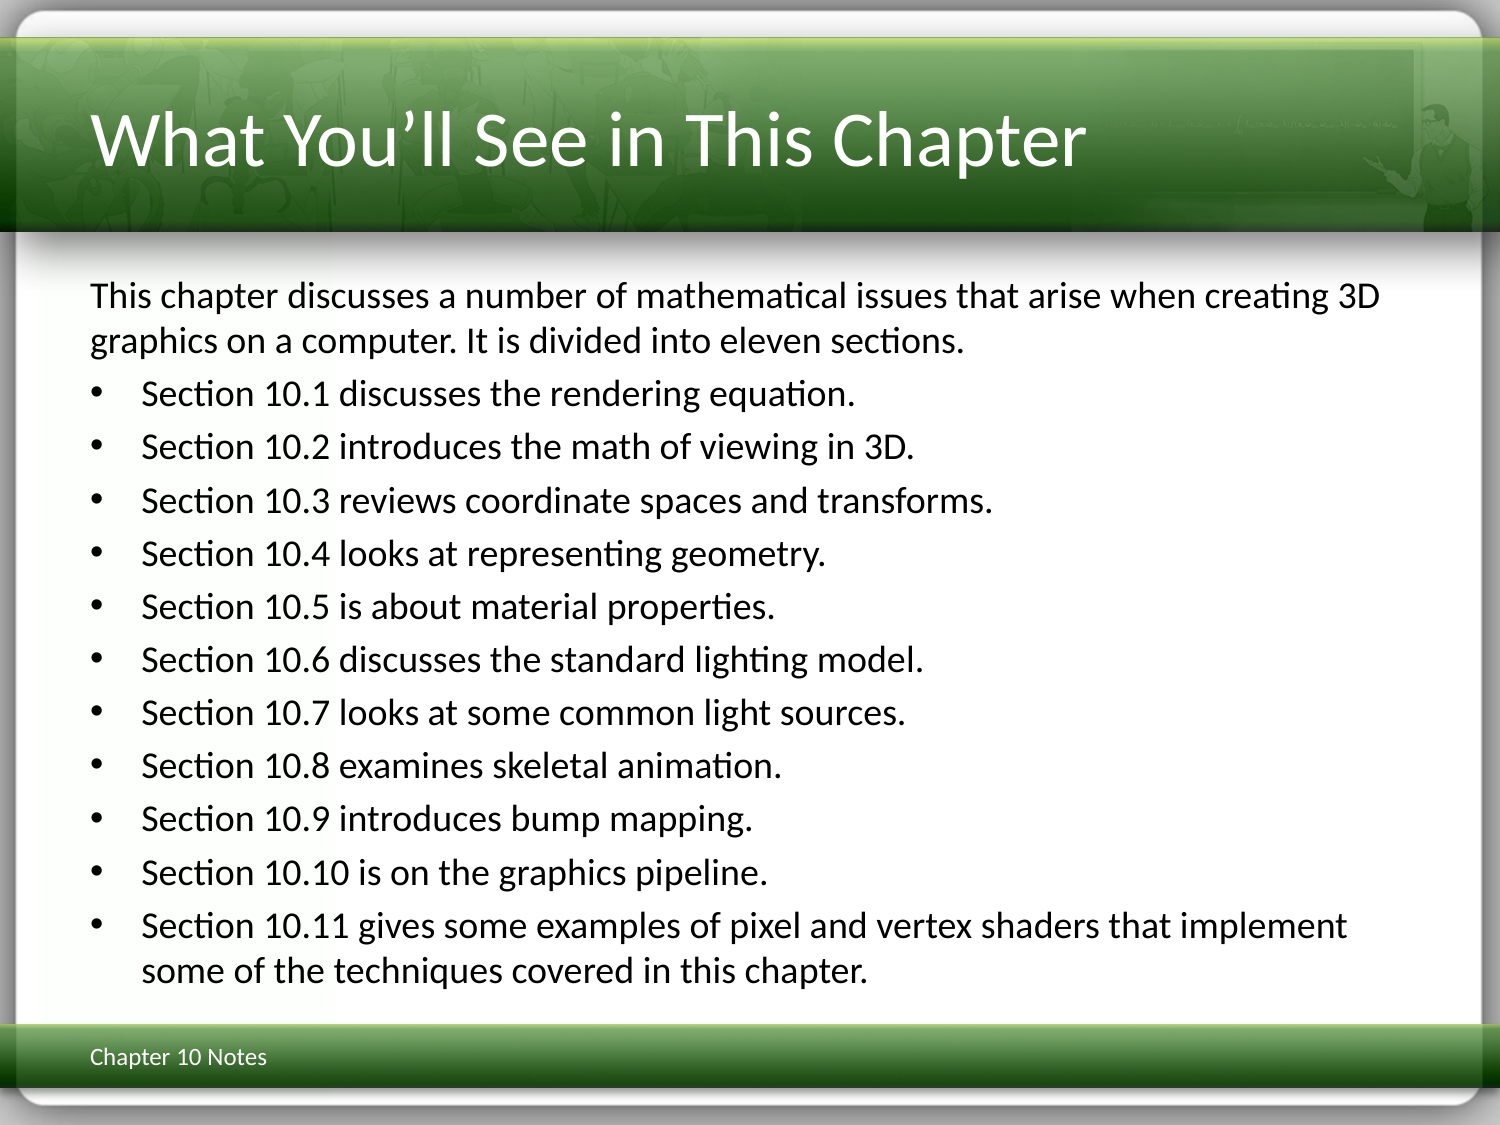

# What You’ll See in This Chapter
This chapter discusses a number of mathematical issues that arise when creating 3D graphics on a computer. It is divided into eleven sections.
Section 10.1 discusses the rendering equation.
Section 10.2 introduces the math of viewing in 3D.
Section 10.3 reviews coordinate spaces and transforms.
Section 10.4 looks at representing geometry.
Section 10.5 is about material properties.
Section 10.6 discusses the standard lighting model.
Section 10.7 looks at some common light sources.
Section 10.8 examines skeletal animation.
Section 10.9 introduces bump mapping.
Section 10.10 is on the graphics pipeline.
Section 10.11 gives some examples of pixel and vertex shaders that implement some of the techniques covered in this chapter.

Chapter 10 Notes
3D Math Primer for Graphics & Game Dev
2